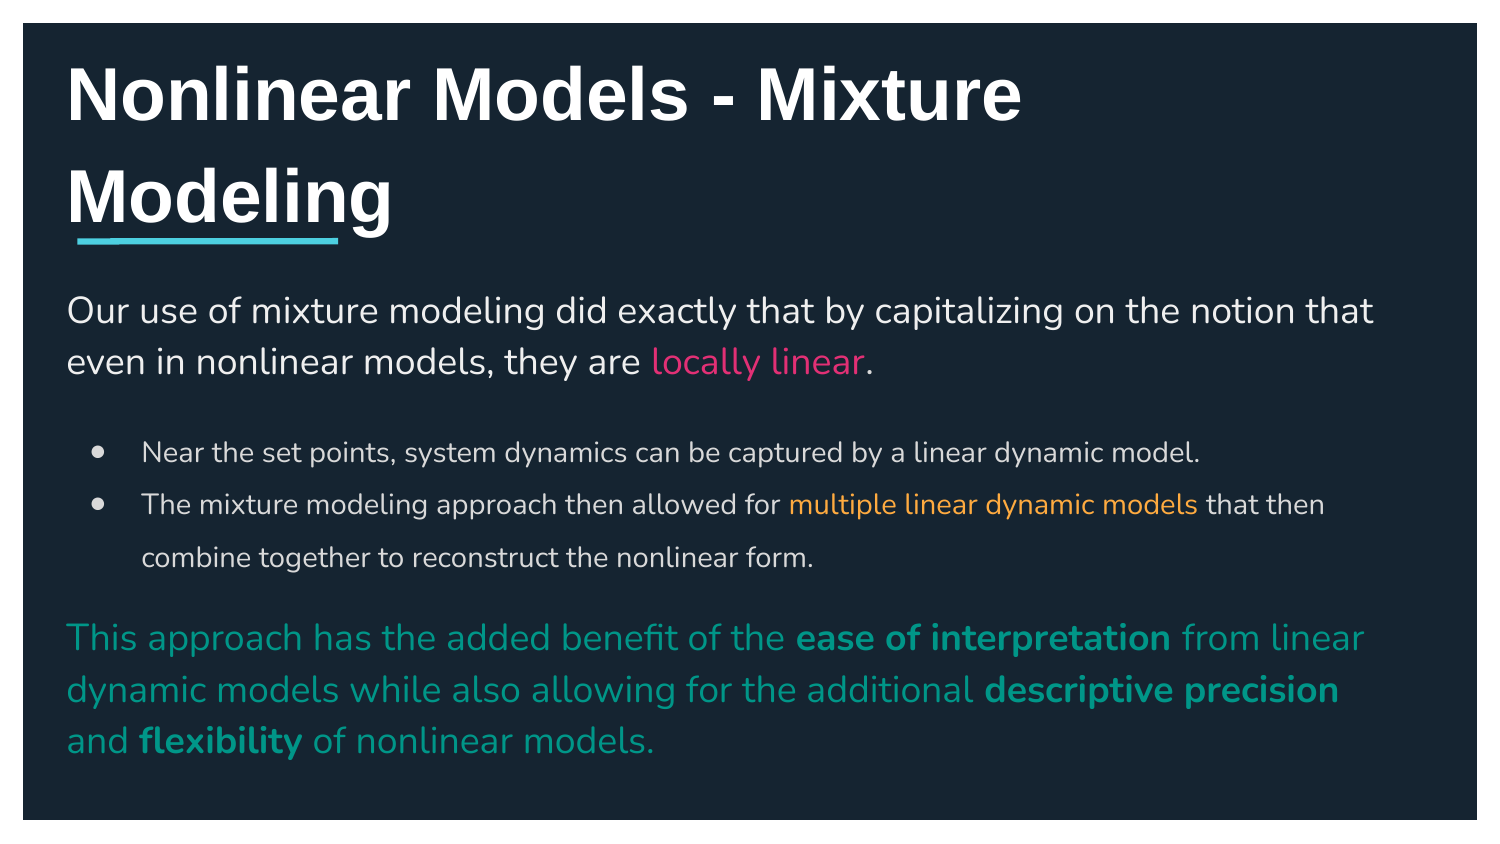

# Nonlinear Models - Mixture Modeling

Our use of mixture modeling did exactly that by capitalizing on the notion that even in nonlinear models, they are locally linear.
Near the set points, system dynamics can be captured by a linear dynamic model.
The mixture modeling approach then allowed for multiple linear dynamic models that then combine together to reconstruct the nonlinear form.
This approach has the added benefit of the ease of interpretation from linear dynamic models while also allowing for the additional descriptive precision and flexibility of nonlinear models.